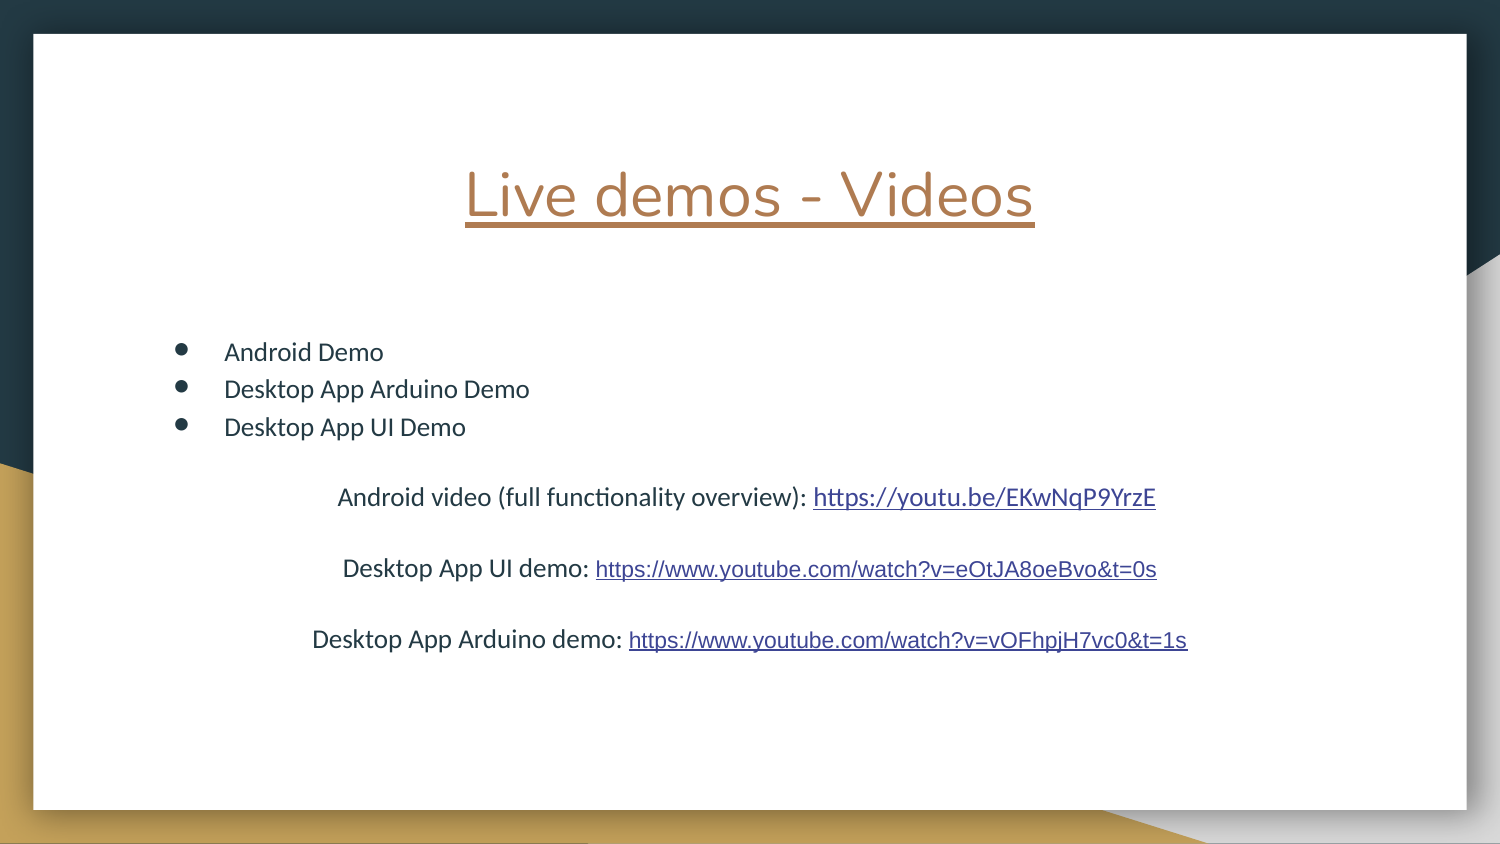

# Live demos - Videos

Android Demo
Desktop App Arduino Demo
Desktop App UI Demo
Android video (full functionality overview): https://youtu.be/EKwNqP9YrzE
Desktop App UI demo: https://www.youtube.com/watch?v=eOtJA8oeBvo&t=0s
Desktop App Arduino demo: https://www.youtube.com/watch?v=vOFhpjH7vc0&t=1s